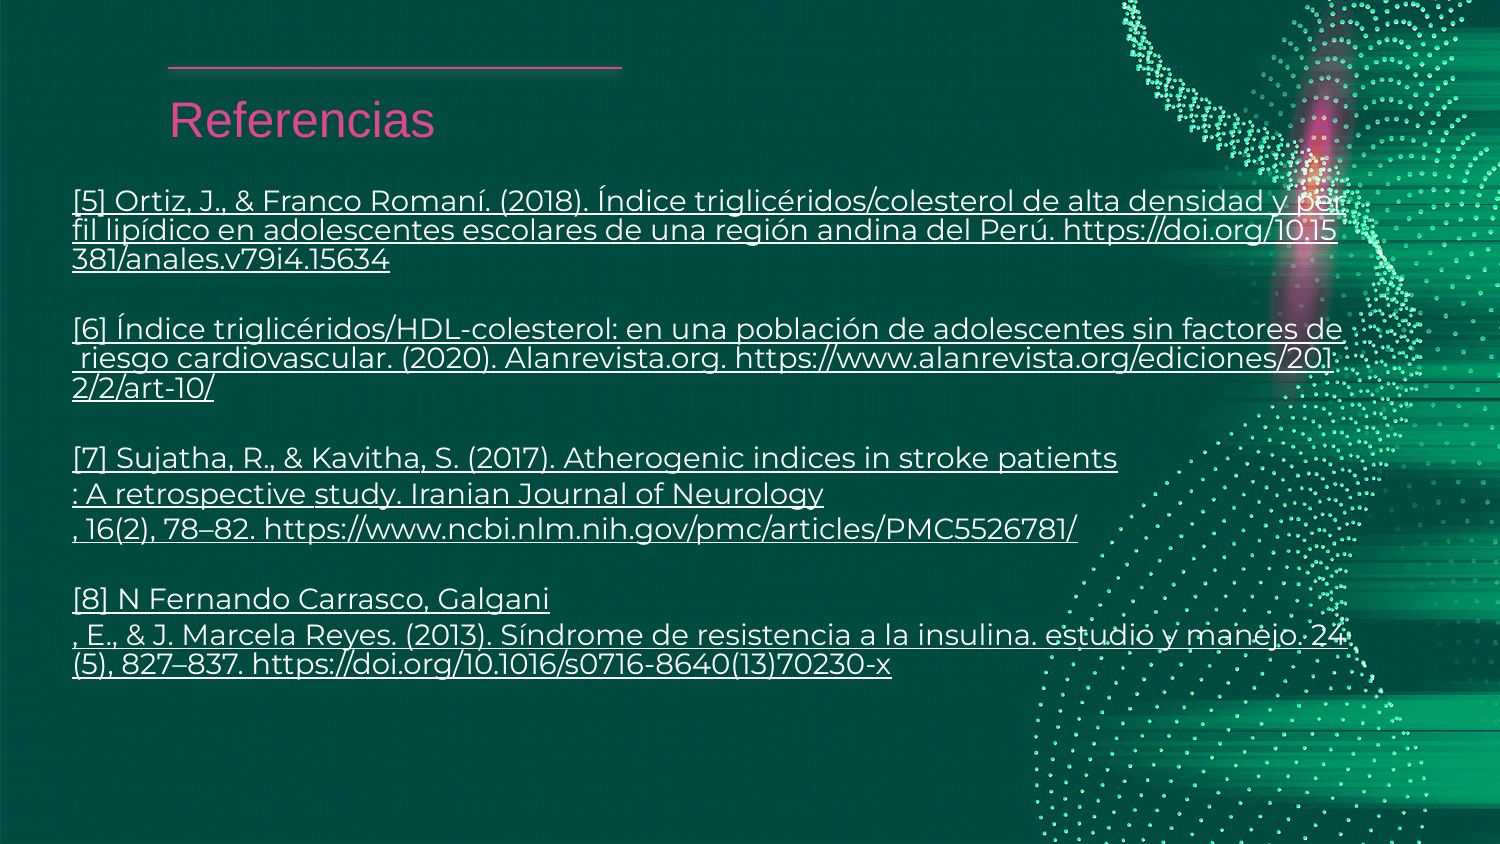

# Referencias
[5] Ortiz, J., & Franco Romaní. (2018). Índice triglicéridos/colesterol de alta densidad y perfil lipídico en adolescentes escolares de una región andina del Perú. https://doi.org/10.15381/anales.v79i4.15634

‌[6] Índice triglicéridos/HDL-colesterol: en una población de adolescentes sin factores de riesgo cardiovascular. (2020). Alanrevista.org. https://www.alanrevista.org/ediciones/2012/2/art-10/

‌[7] Sujatha, R., & Kavitha, S. (2017). Atherogenic indices in stroke patients: A retrospective study. Iranian Journal of Neurology, 16(2), 78–82. https://www.ncbi.nlm.nih.gov/pmc/articles/PMC5526781/

‌[8] N Fernando Carrasco, Galgani, E., & J. Marcela Reyes. (2013). Síndrome de resistencia a la insulina. estudio y manejo. 24(5), 827–837. https://doi.org/10.1016/s0716-8640(13)70230-x